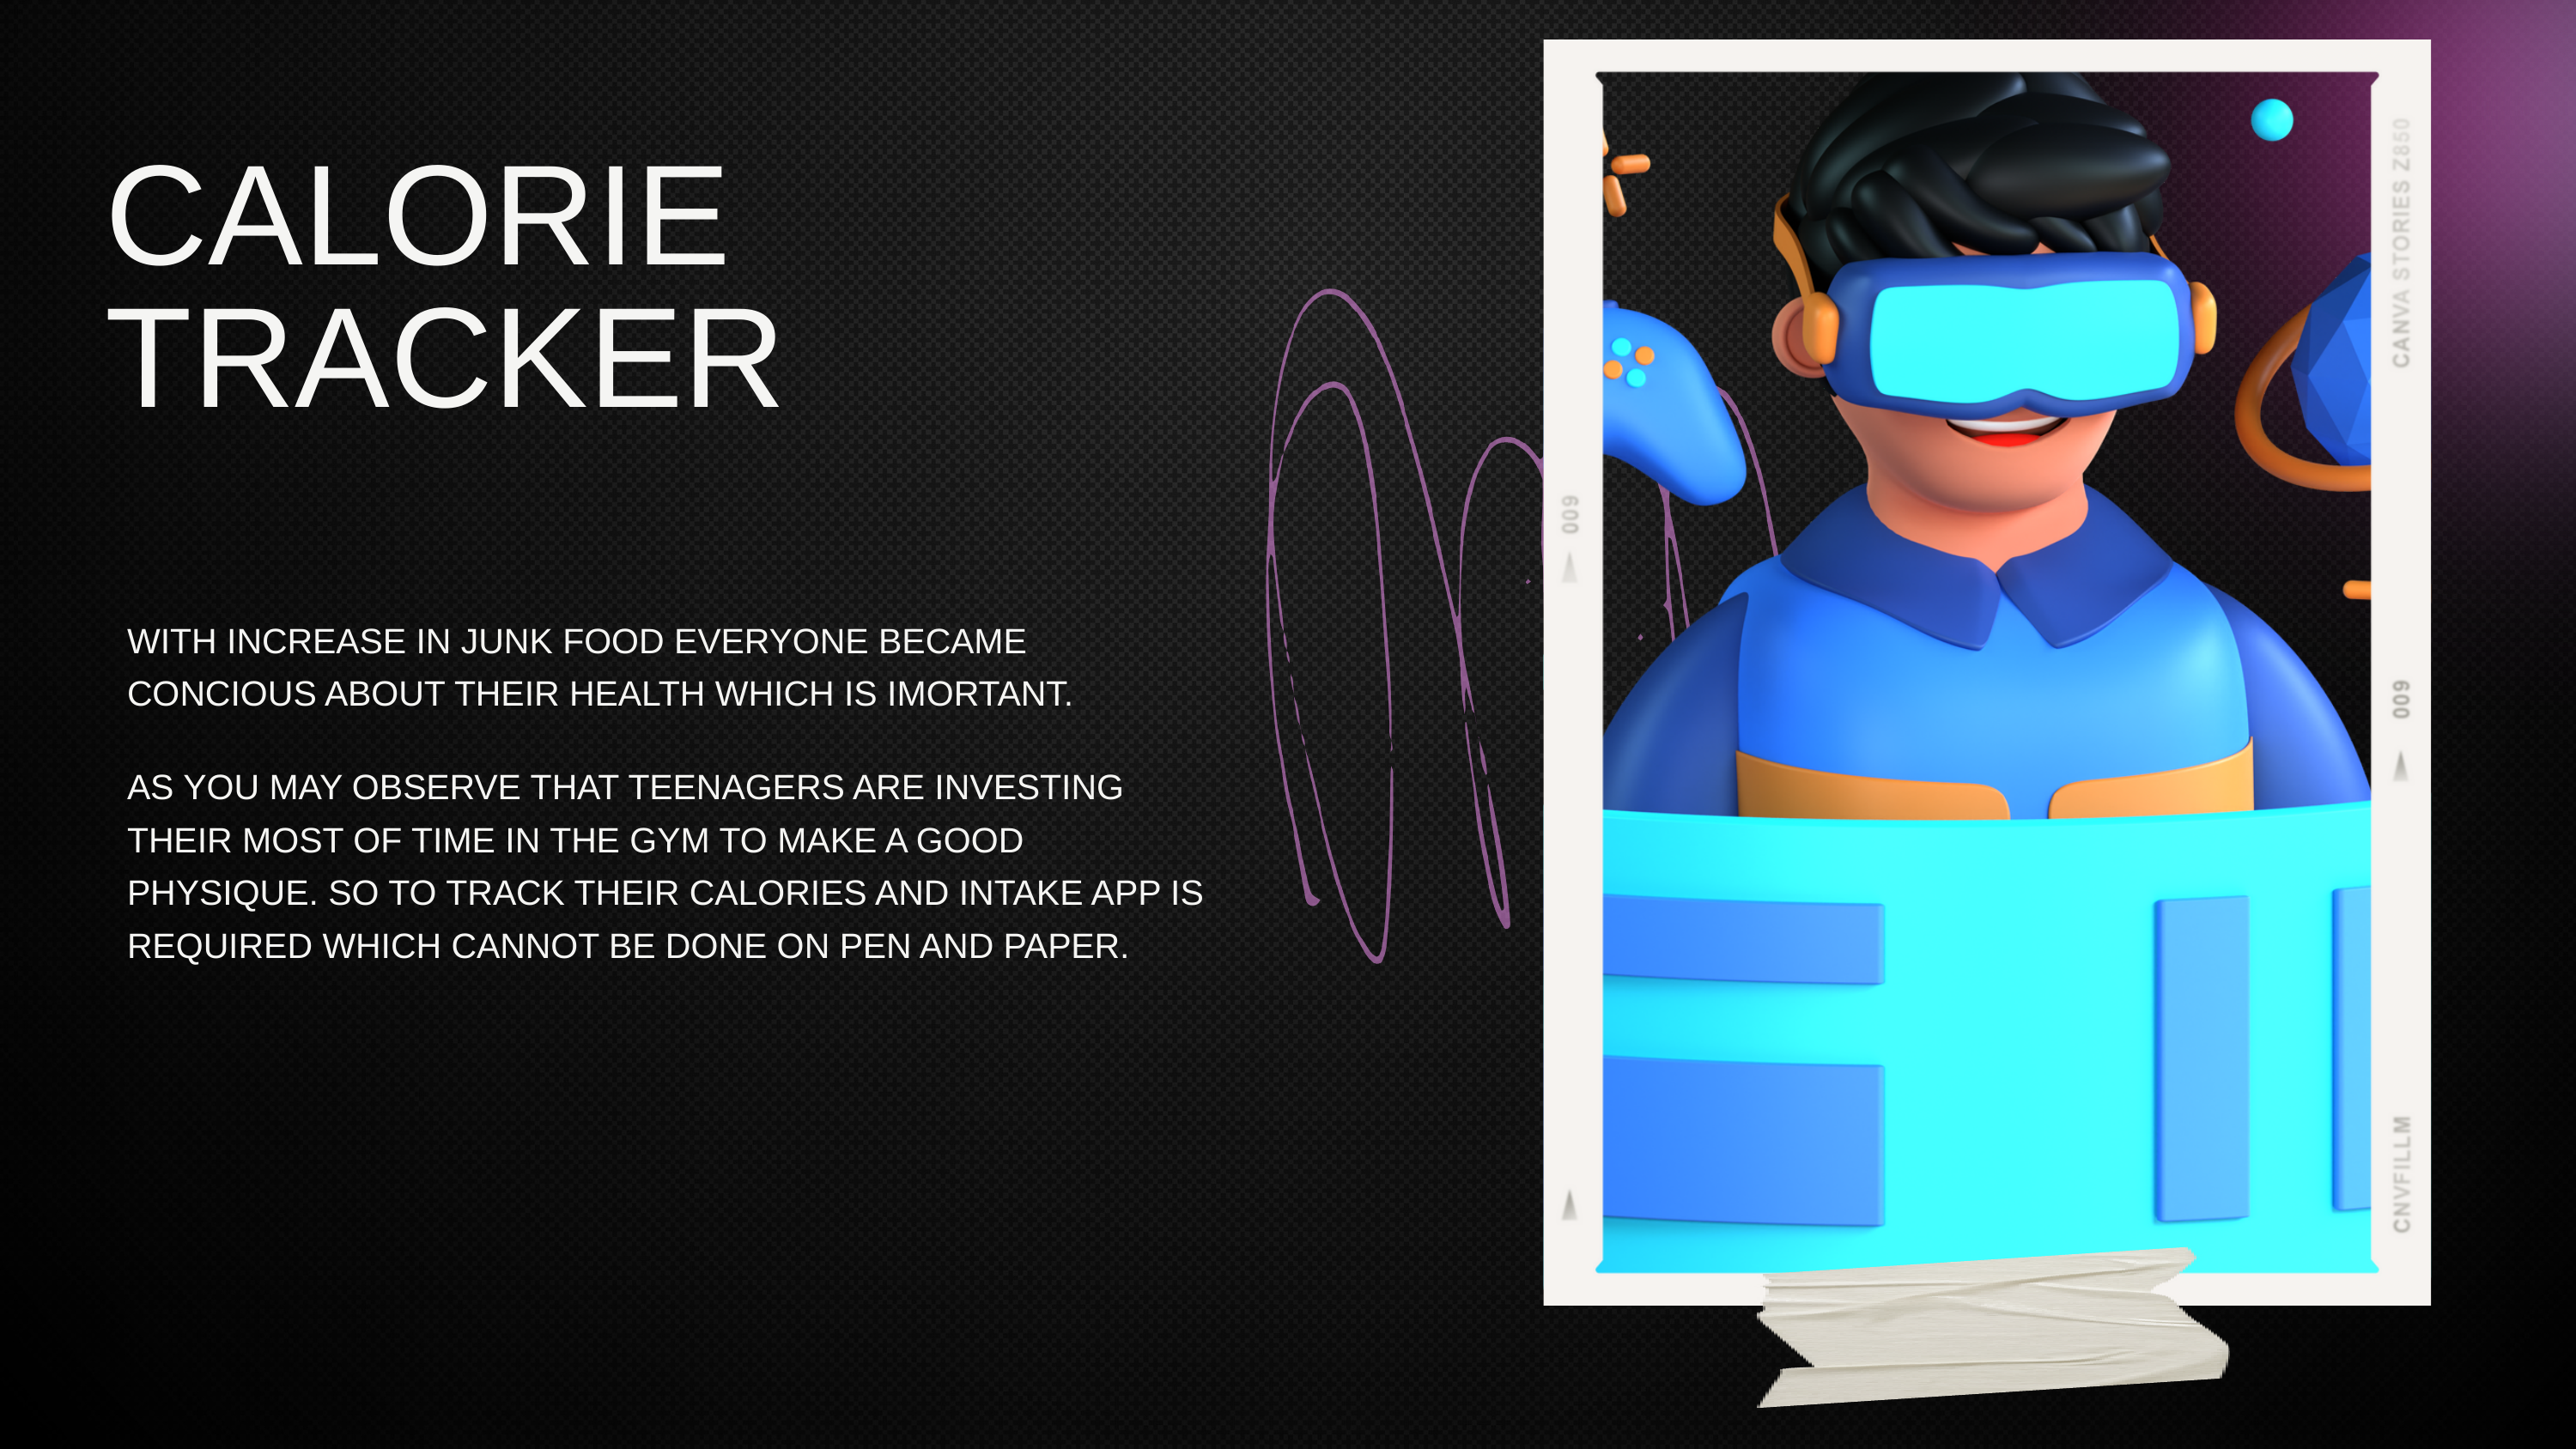

CALORIE TRACKER

WITH INCREASE IN JUNK FOOD EVERYONE BECAME CONCIOUS ABOUT THEIR HEALTH WHICH IS IMORTANT.
AS YOU MAY OBSERVE THAT TEENAGERS ARE INVESTING THEIR MOST OF TIME IN THE GYM TO MAKE A GOOD PHYSIQUE. SO TO TRACK THEIR CALORIES AND INTAKE APP IS REQUIRED WHICH CANNOT BE DONE ON PEN AND PAPER.